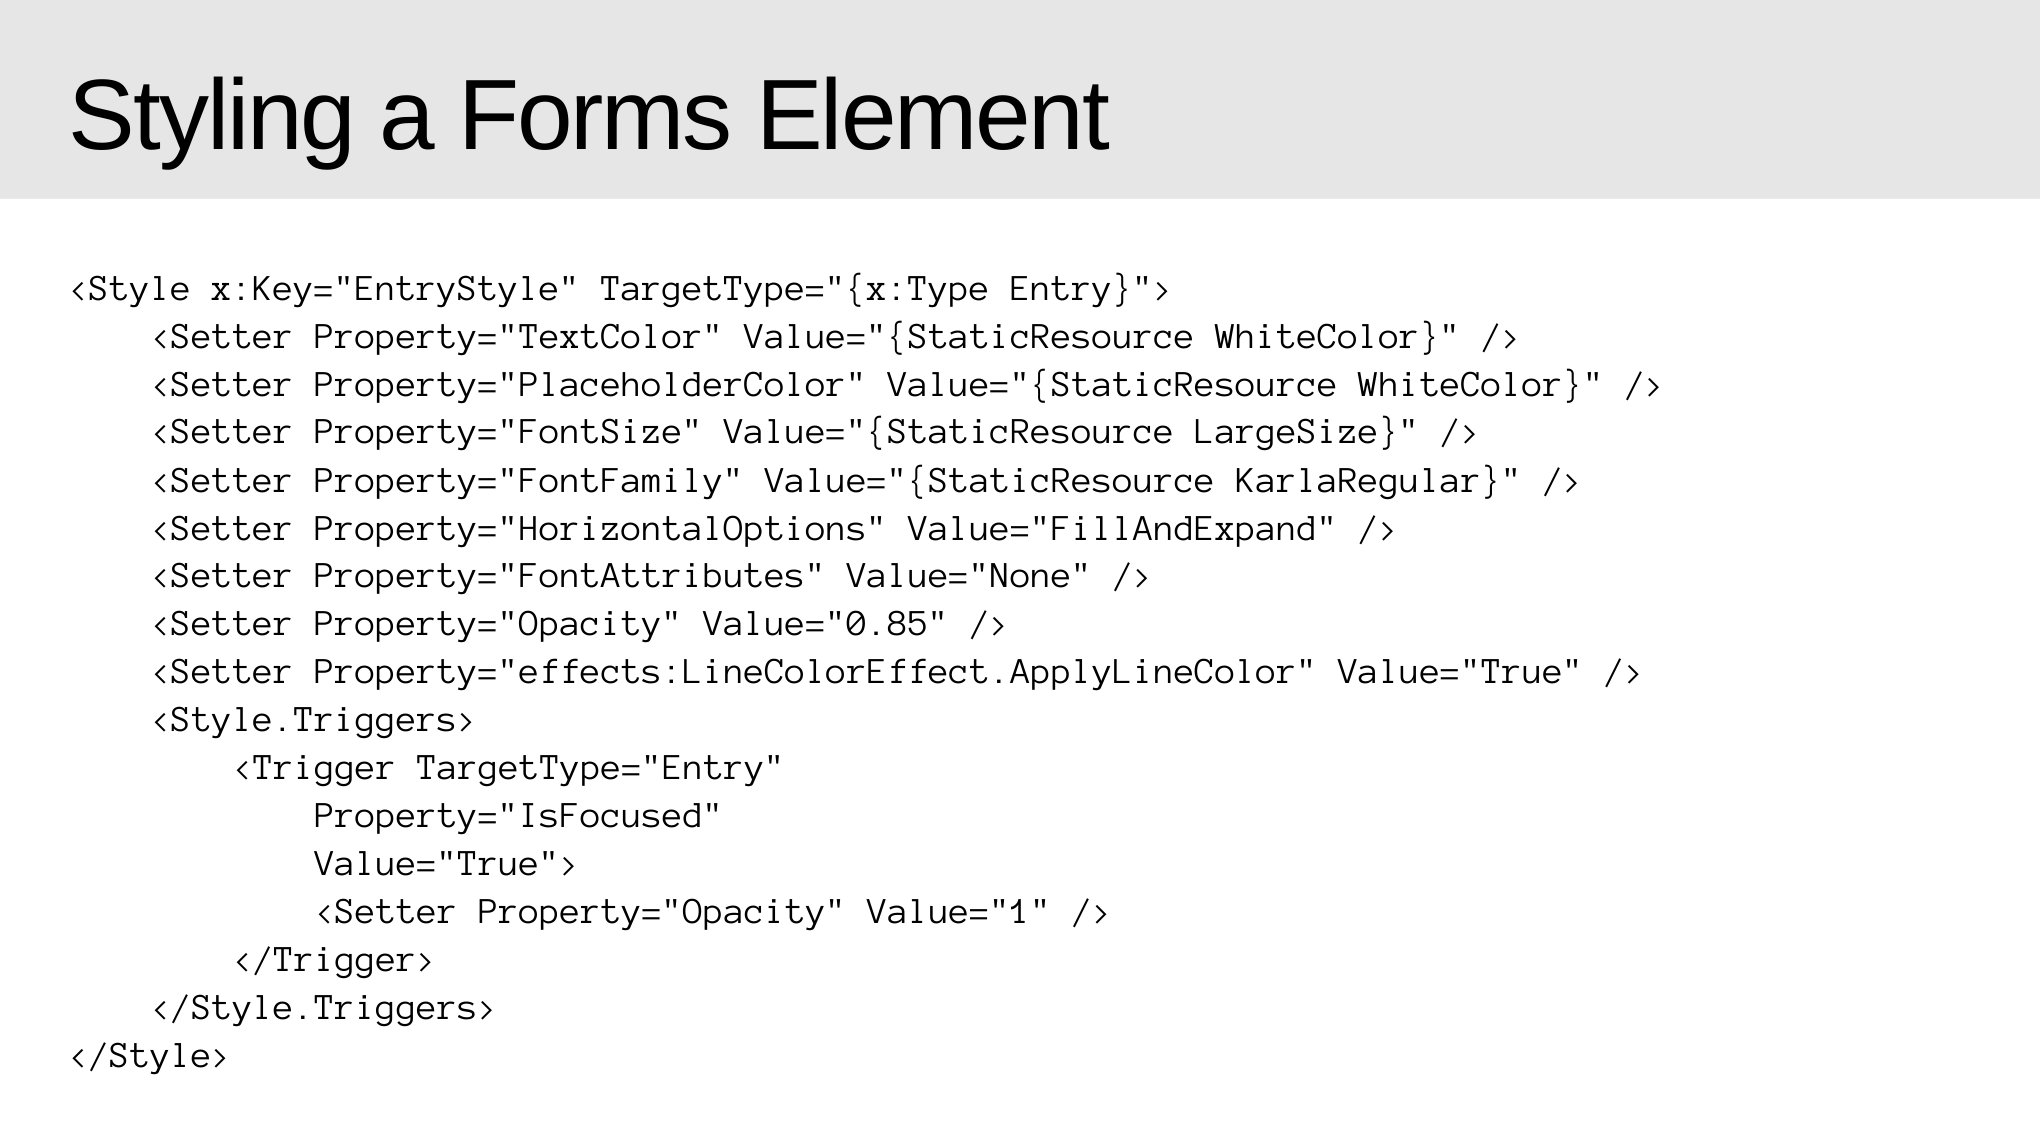

# Styling a Forms Element

<Style x:Key="EntryStyle" TargetType="{x:Type Entry}">
    <Setter Property="TextColor" Value="{StaticResource WhiteColor}" />
    <Setter Property="PlaceholderColor" Value="{StaticResource WhiteColor}" />
    <Setter Property="FontSize" Value="{StaticResource LargeSize}" />
    <Setter Property="FontFamily" Value="{StaticResource KarlaRegular}" />
    <Setter Property="HorizontalOptions" Value="FillAndExpand" />
    <Setter Property="FontAttributes" Value="None" />
    <Setter Property="Opacity" Value="0.85" />
    <Setter Property="effects:LineColorEffect.ApplyLineColor" Value="True" />
    <Style.Triggers>
        <Trigger TargetType="Entry"
            Property="IsFocused"
            Value="True">
            <Setter Property="Opacity" Value="1" />
        </Trigger>
    </Style.Triggers>
</Style>